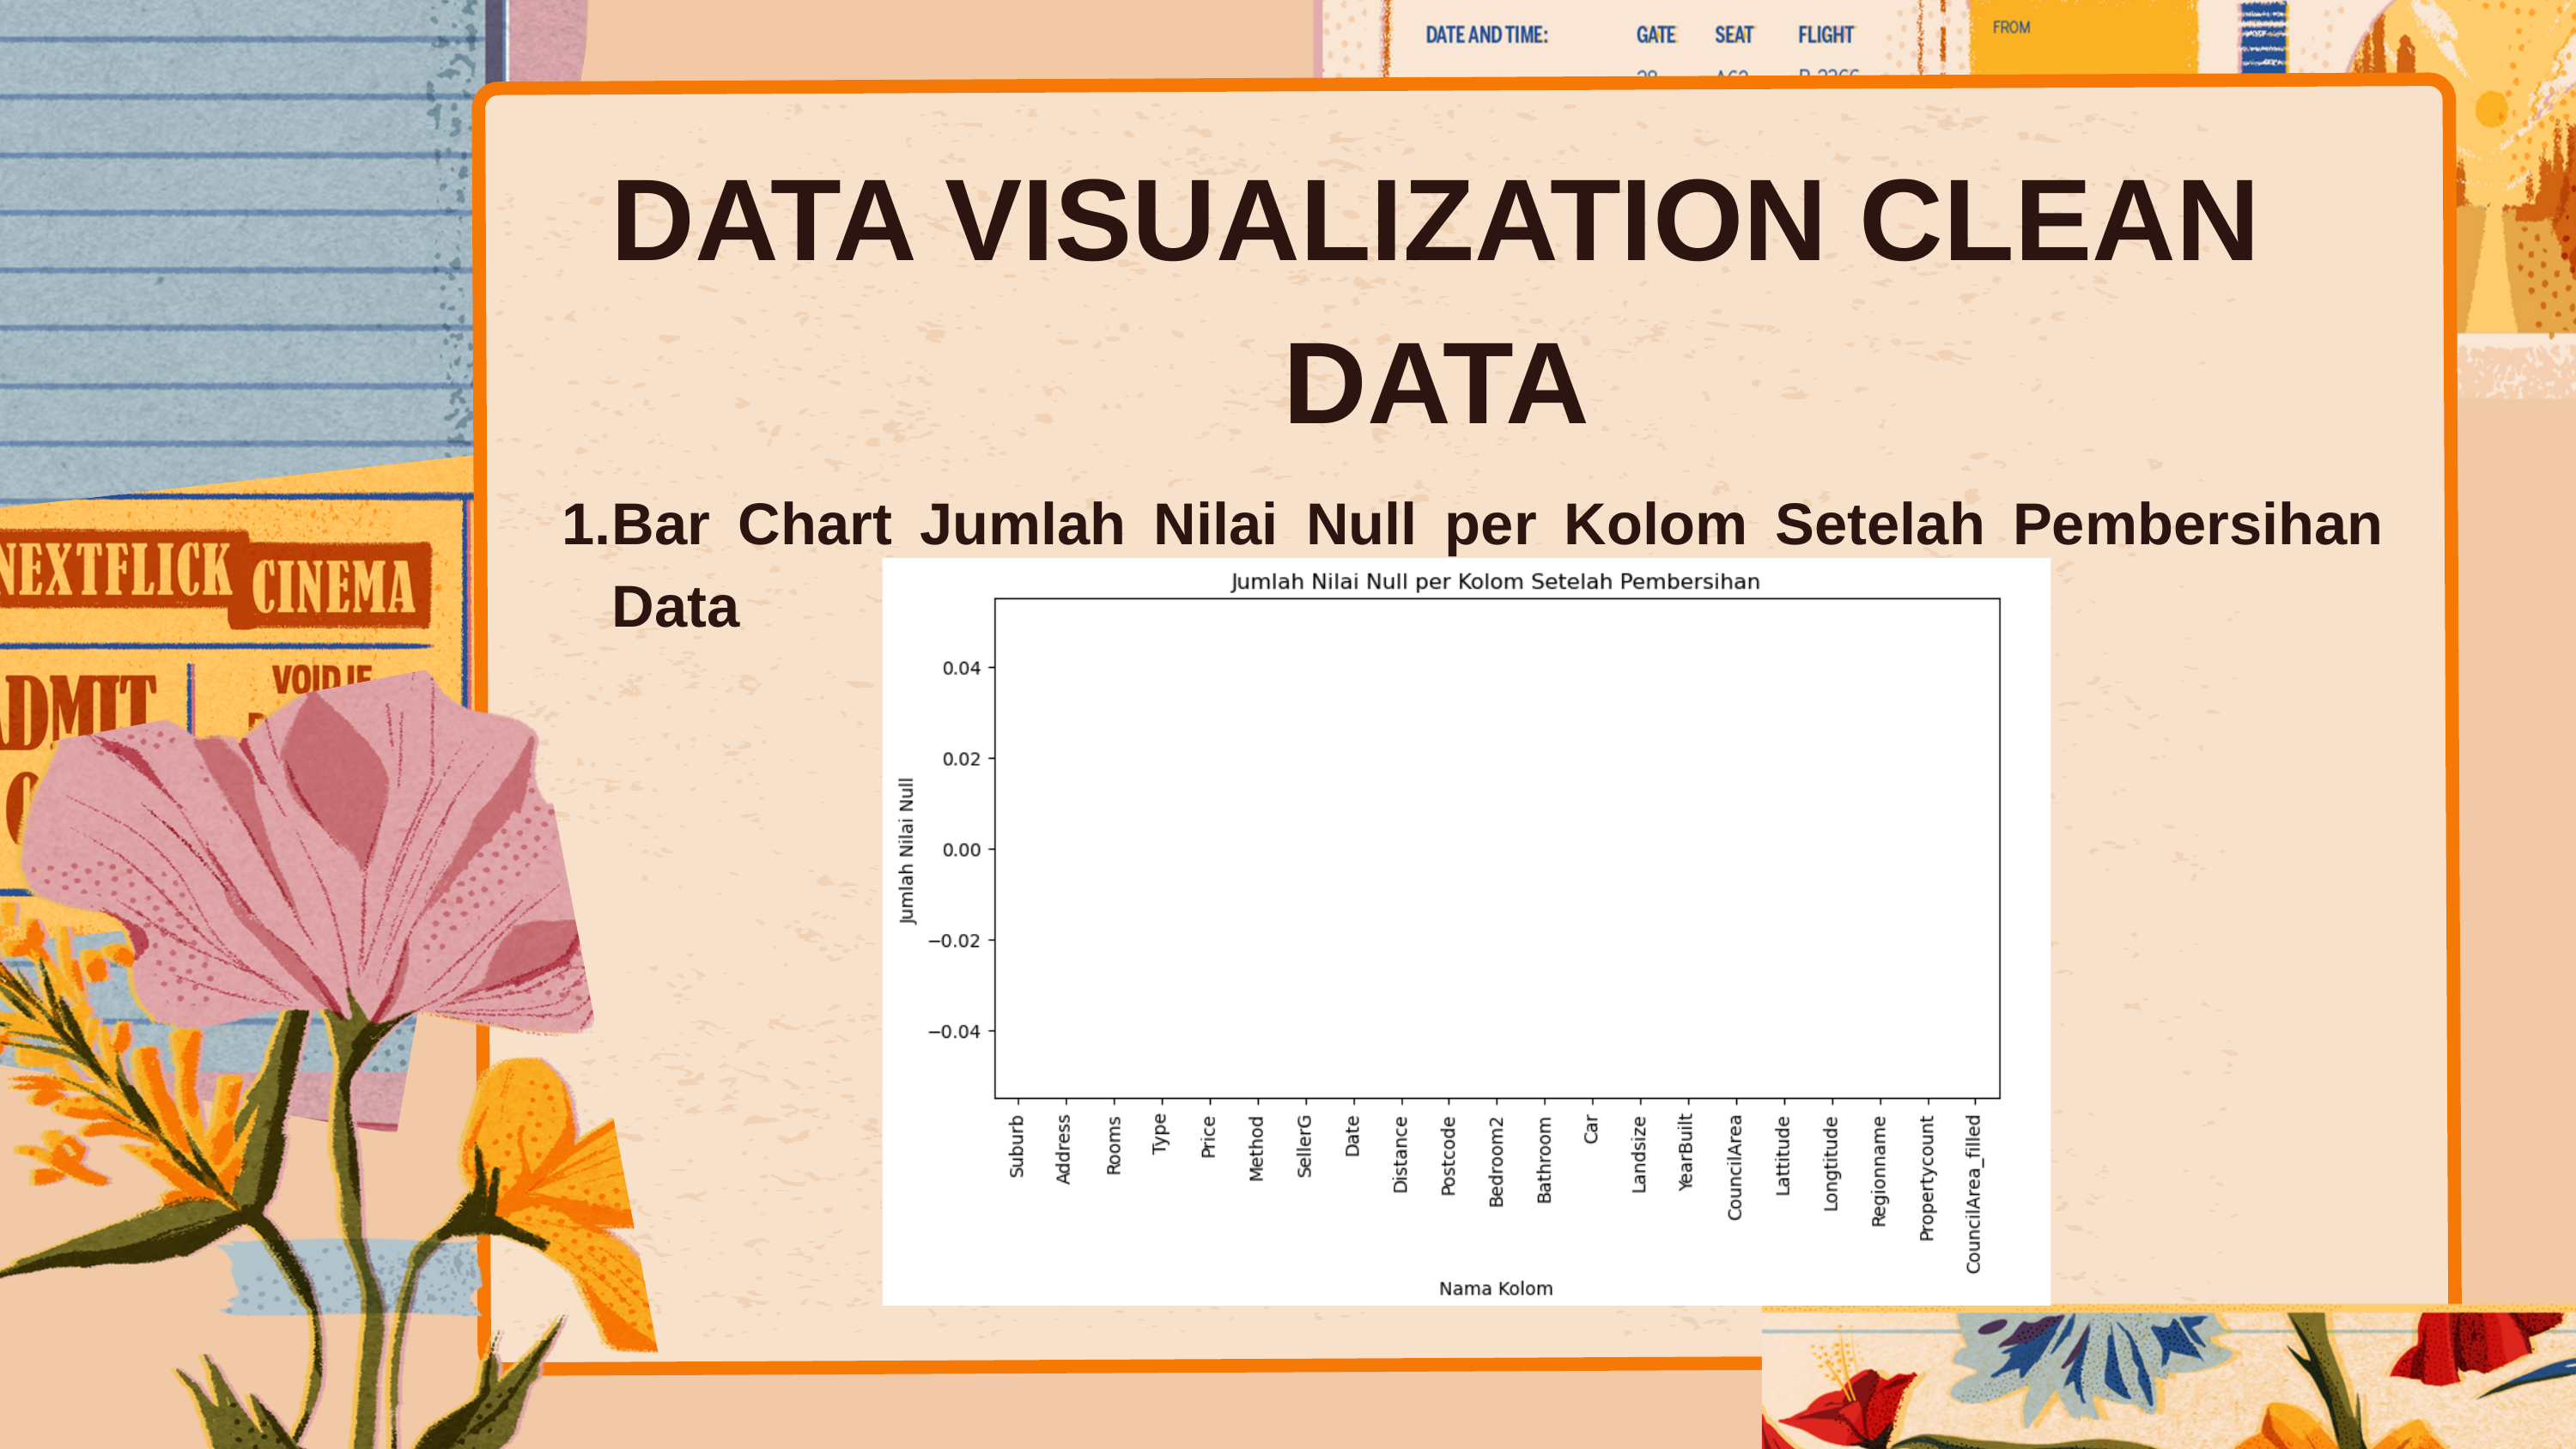

DATA VISUALIZATION CLEAN DATA
Bar Chart Jumlah Nilai Null per Kolom Setelah Pembersihan Data